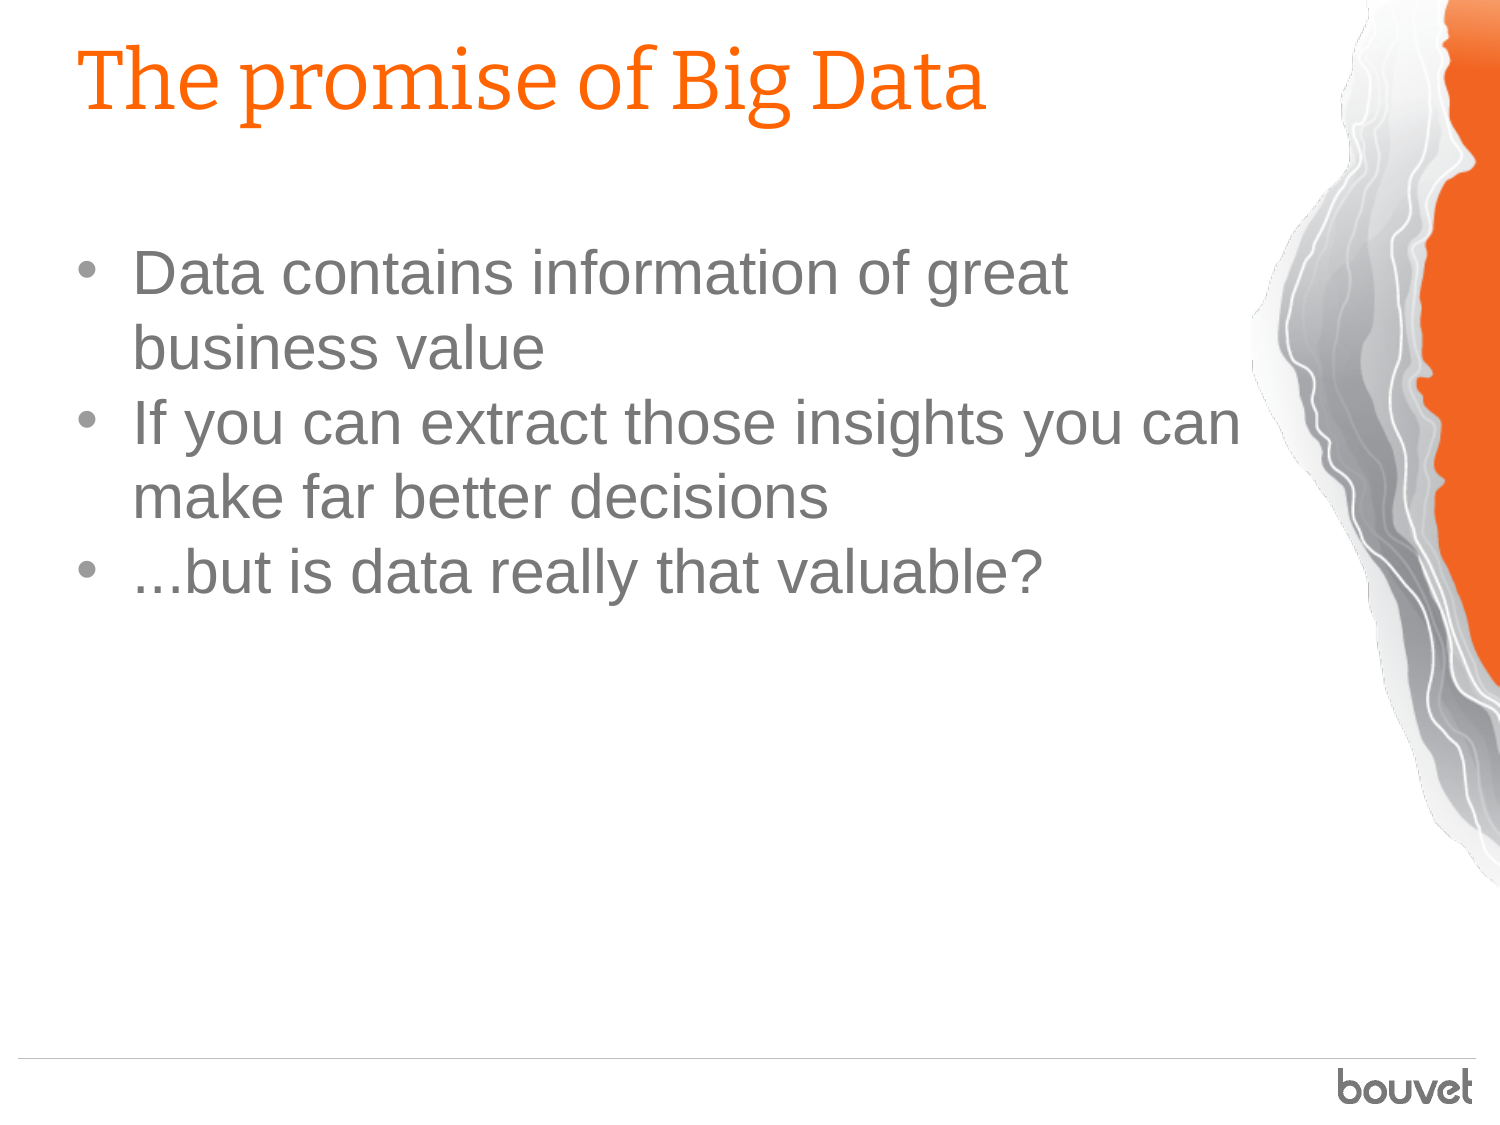

# The promise of Big Data
Data contains information of great business value
If you can extract those insights you can make far better decisions
...but is data really that valuable?